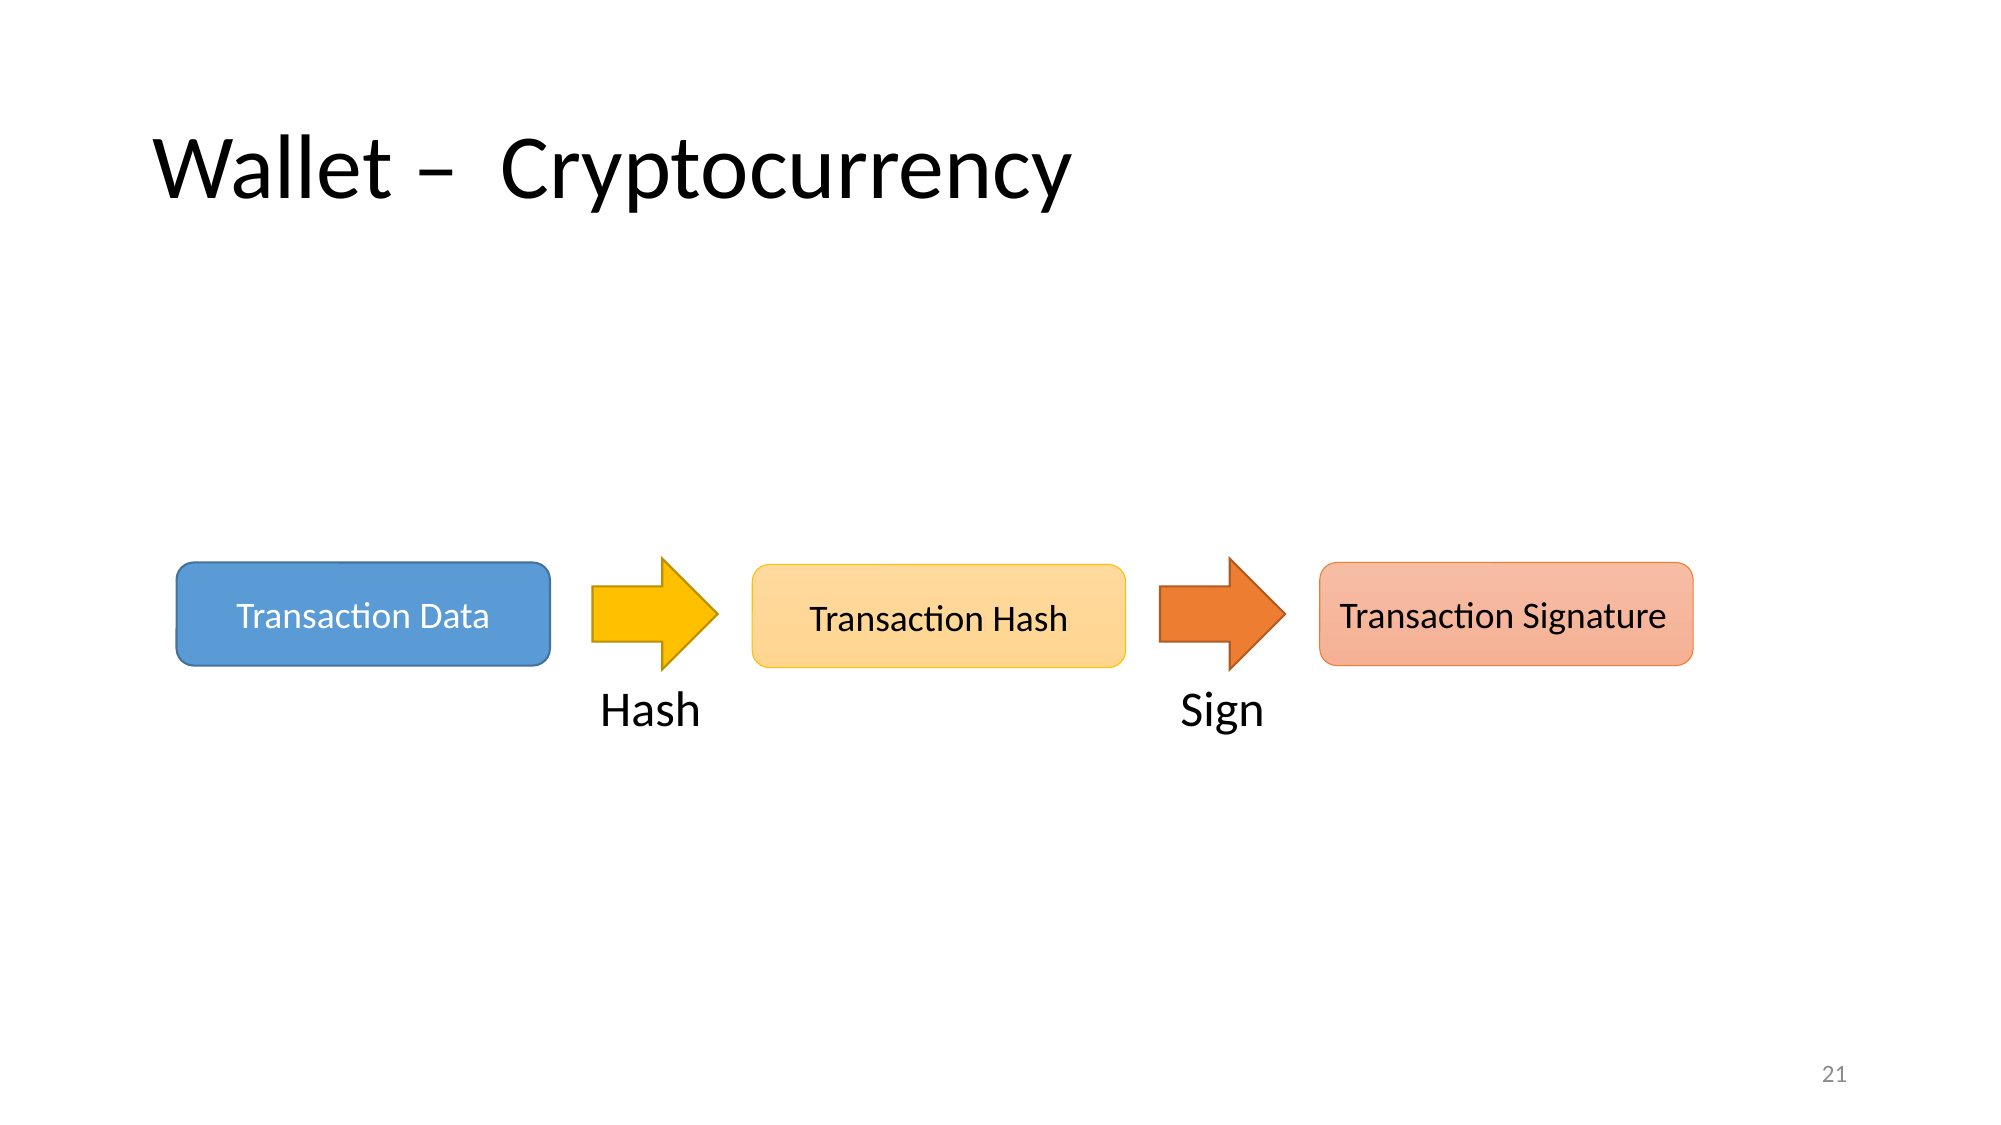

# Wallet –  Cryptocurrency

Transaction Signature
Transaction Data
Transaction Hash
Hash
Sign
21